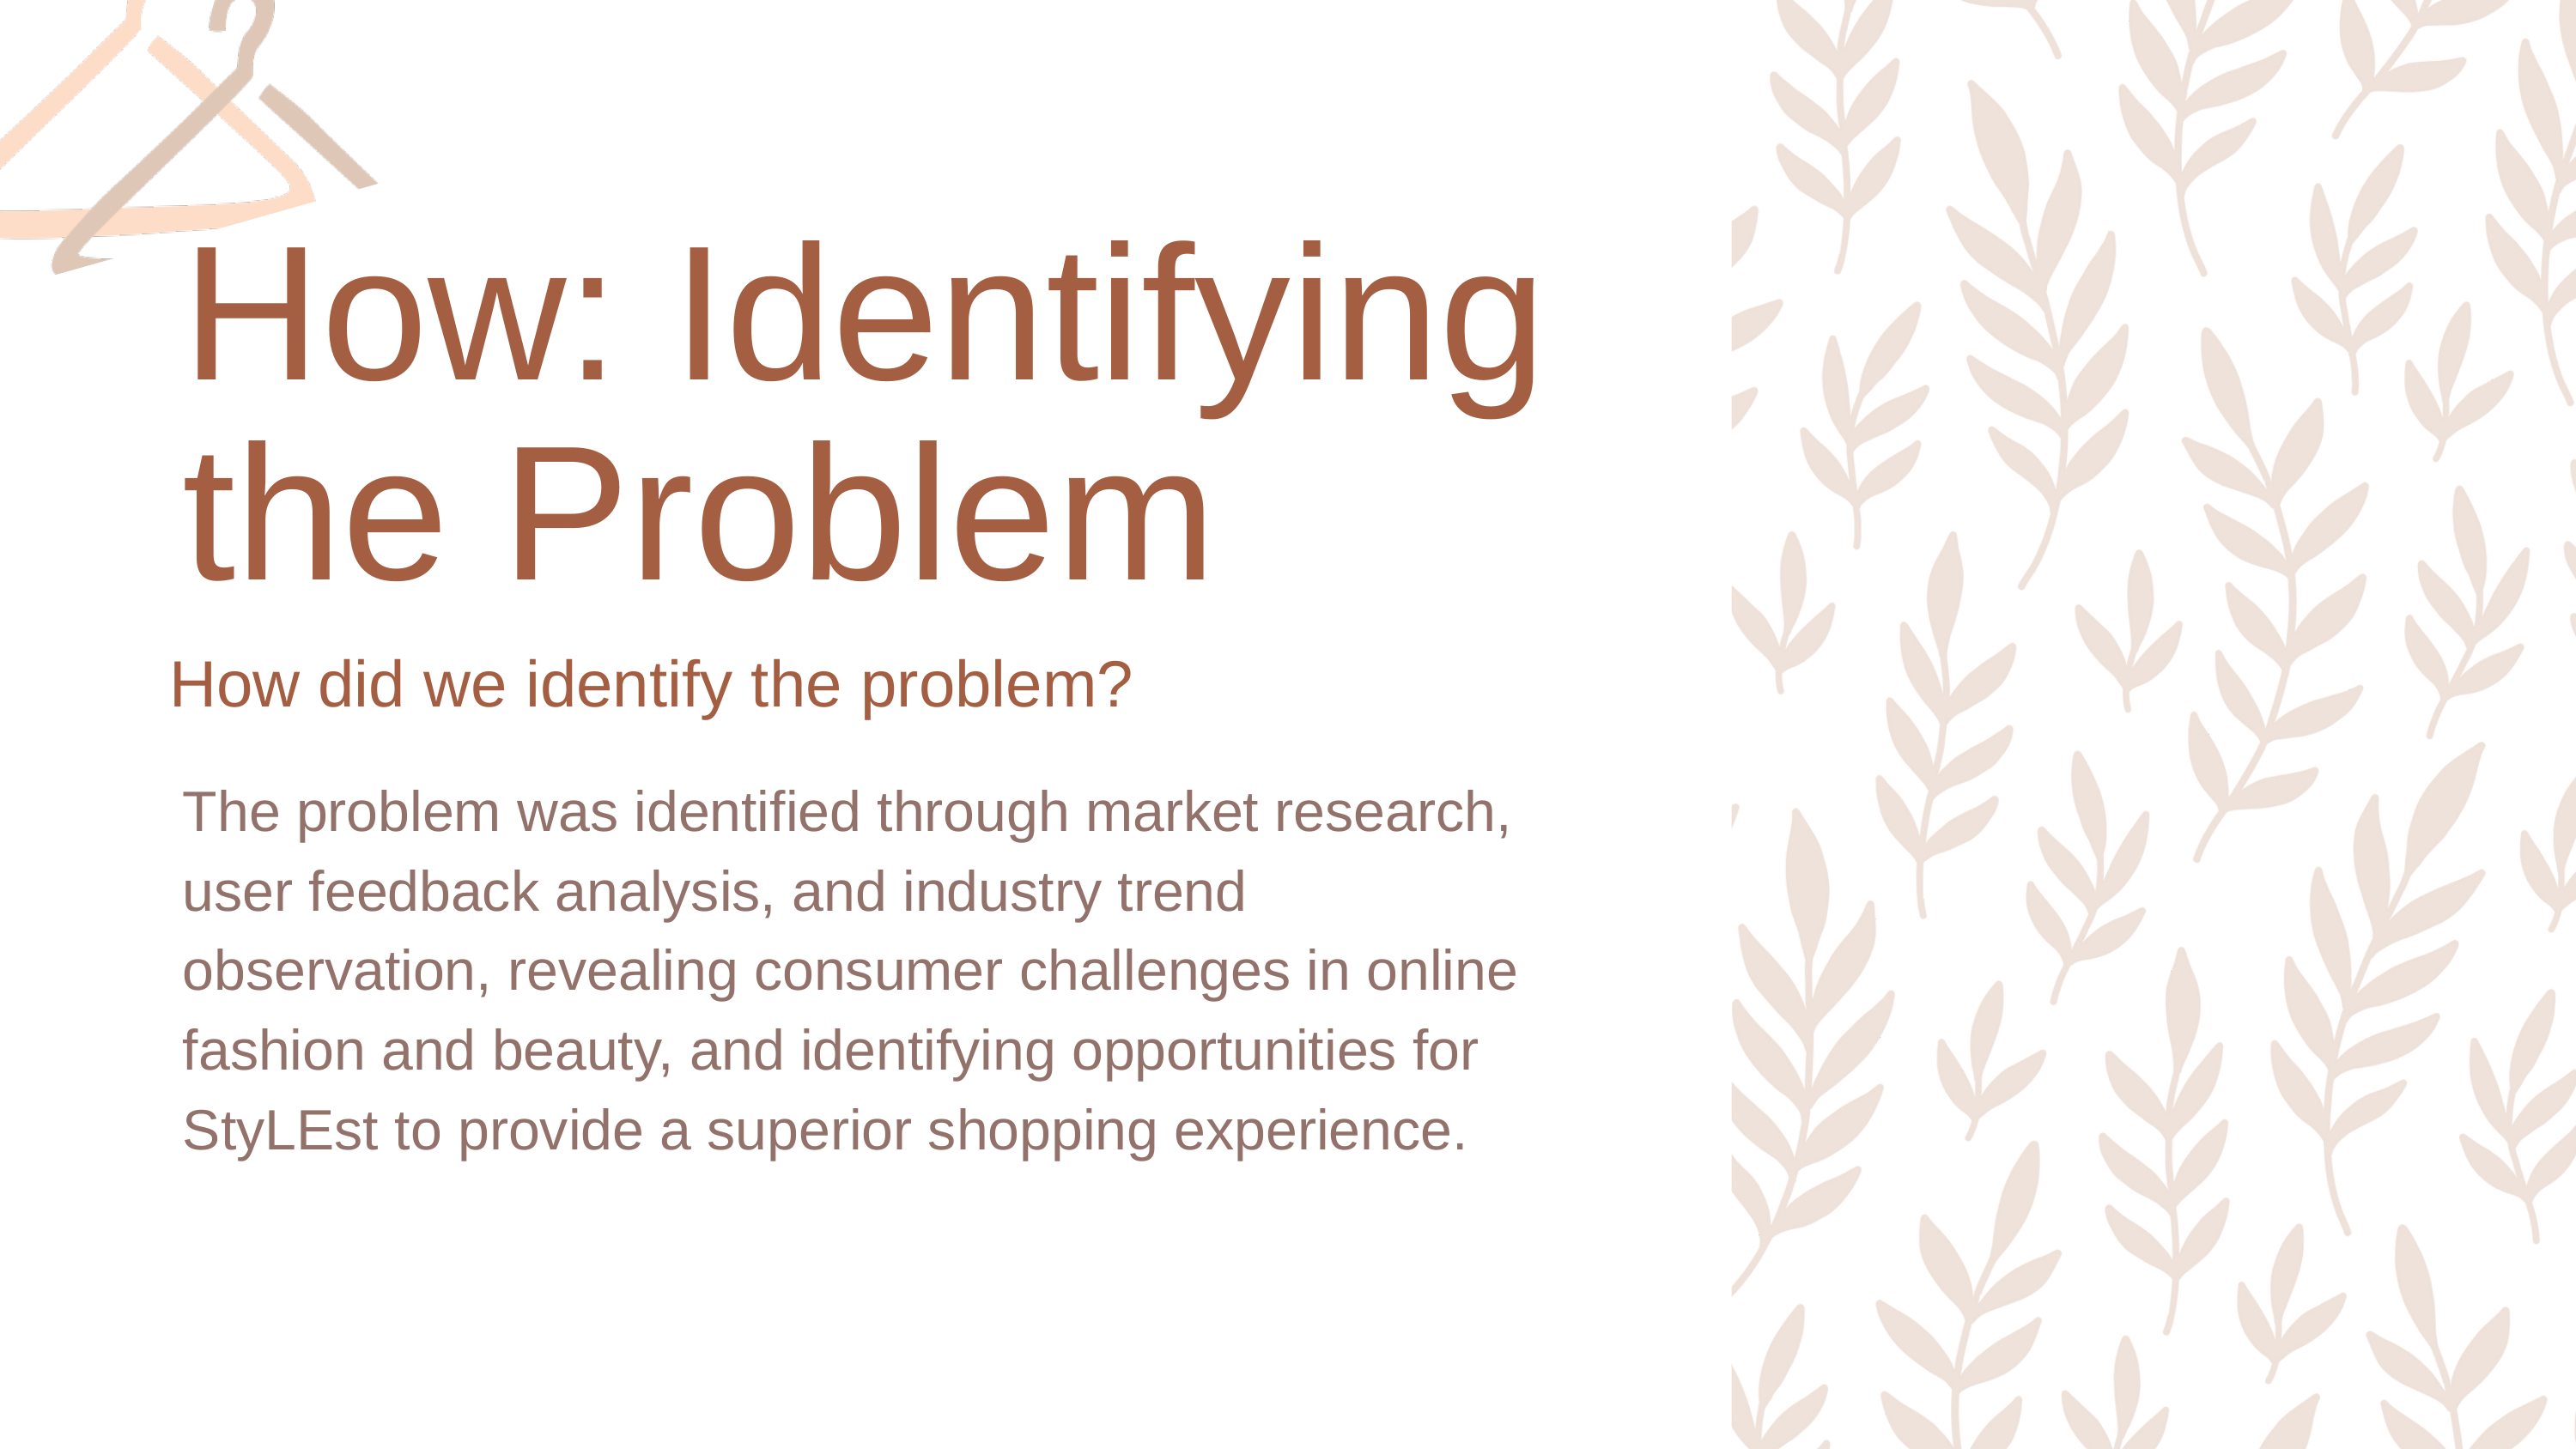

How: Identifying the Problem
How did we identify the problem?
The problem was identified through market research, user feedback analysis, and industry trend observation, revealing consumer challenges in online fashion and beauty, and identifying opportunities for StyLEst to provide a superior shopping experience.